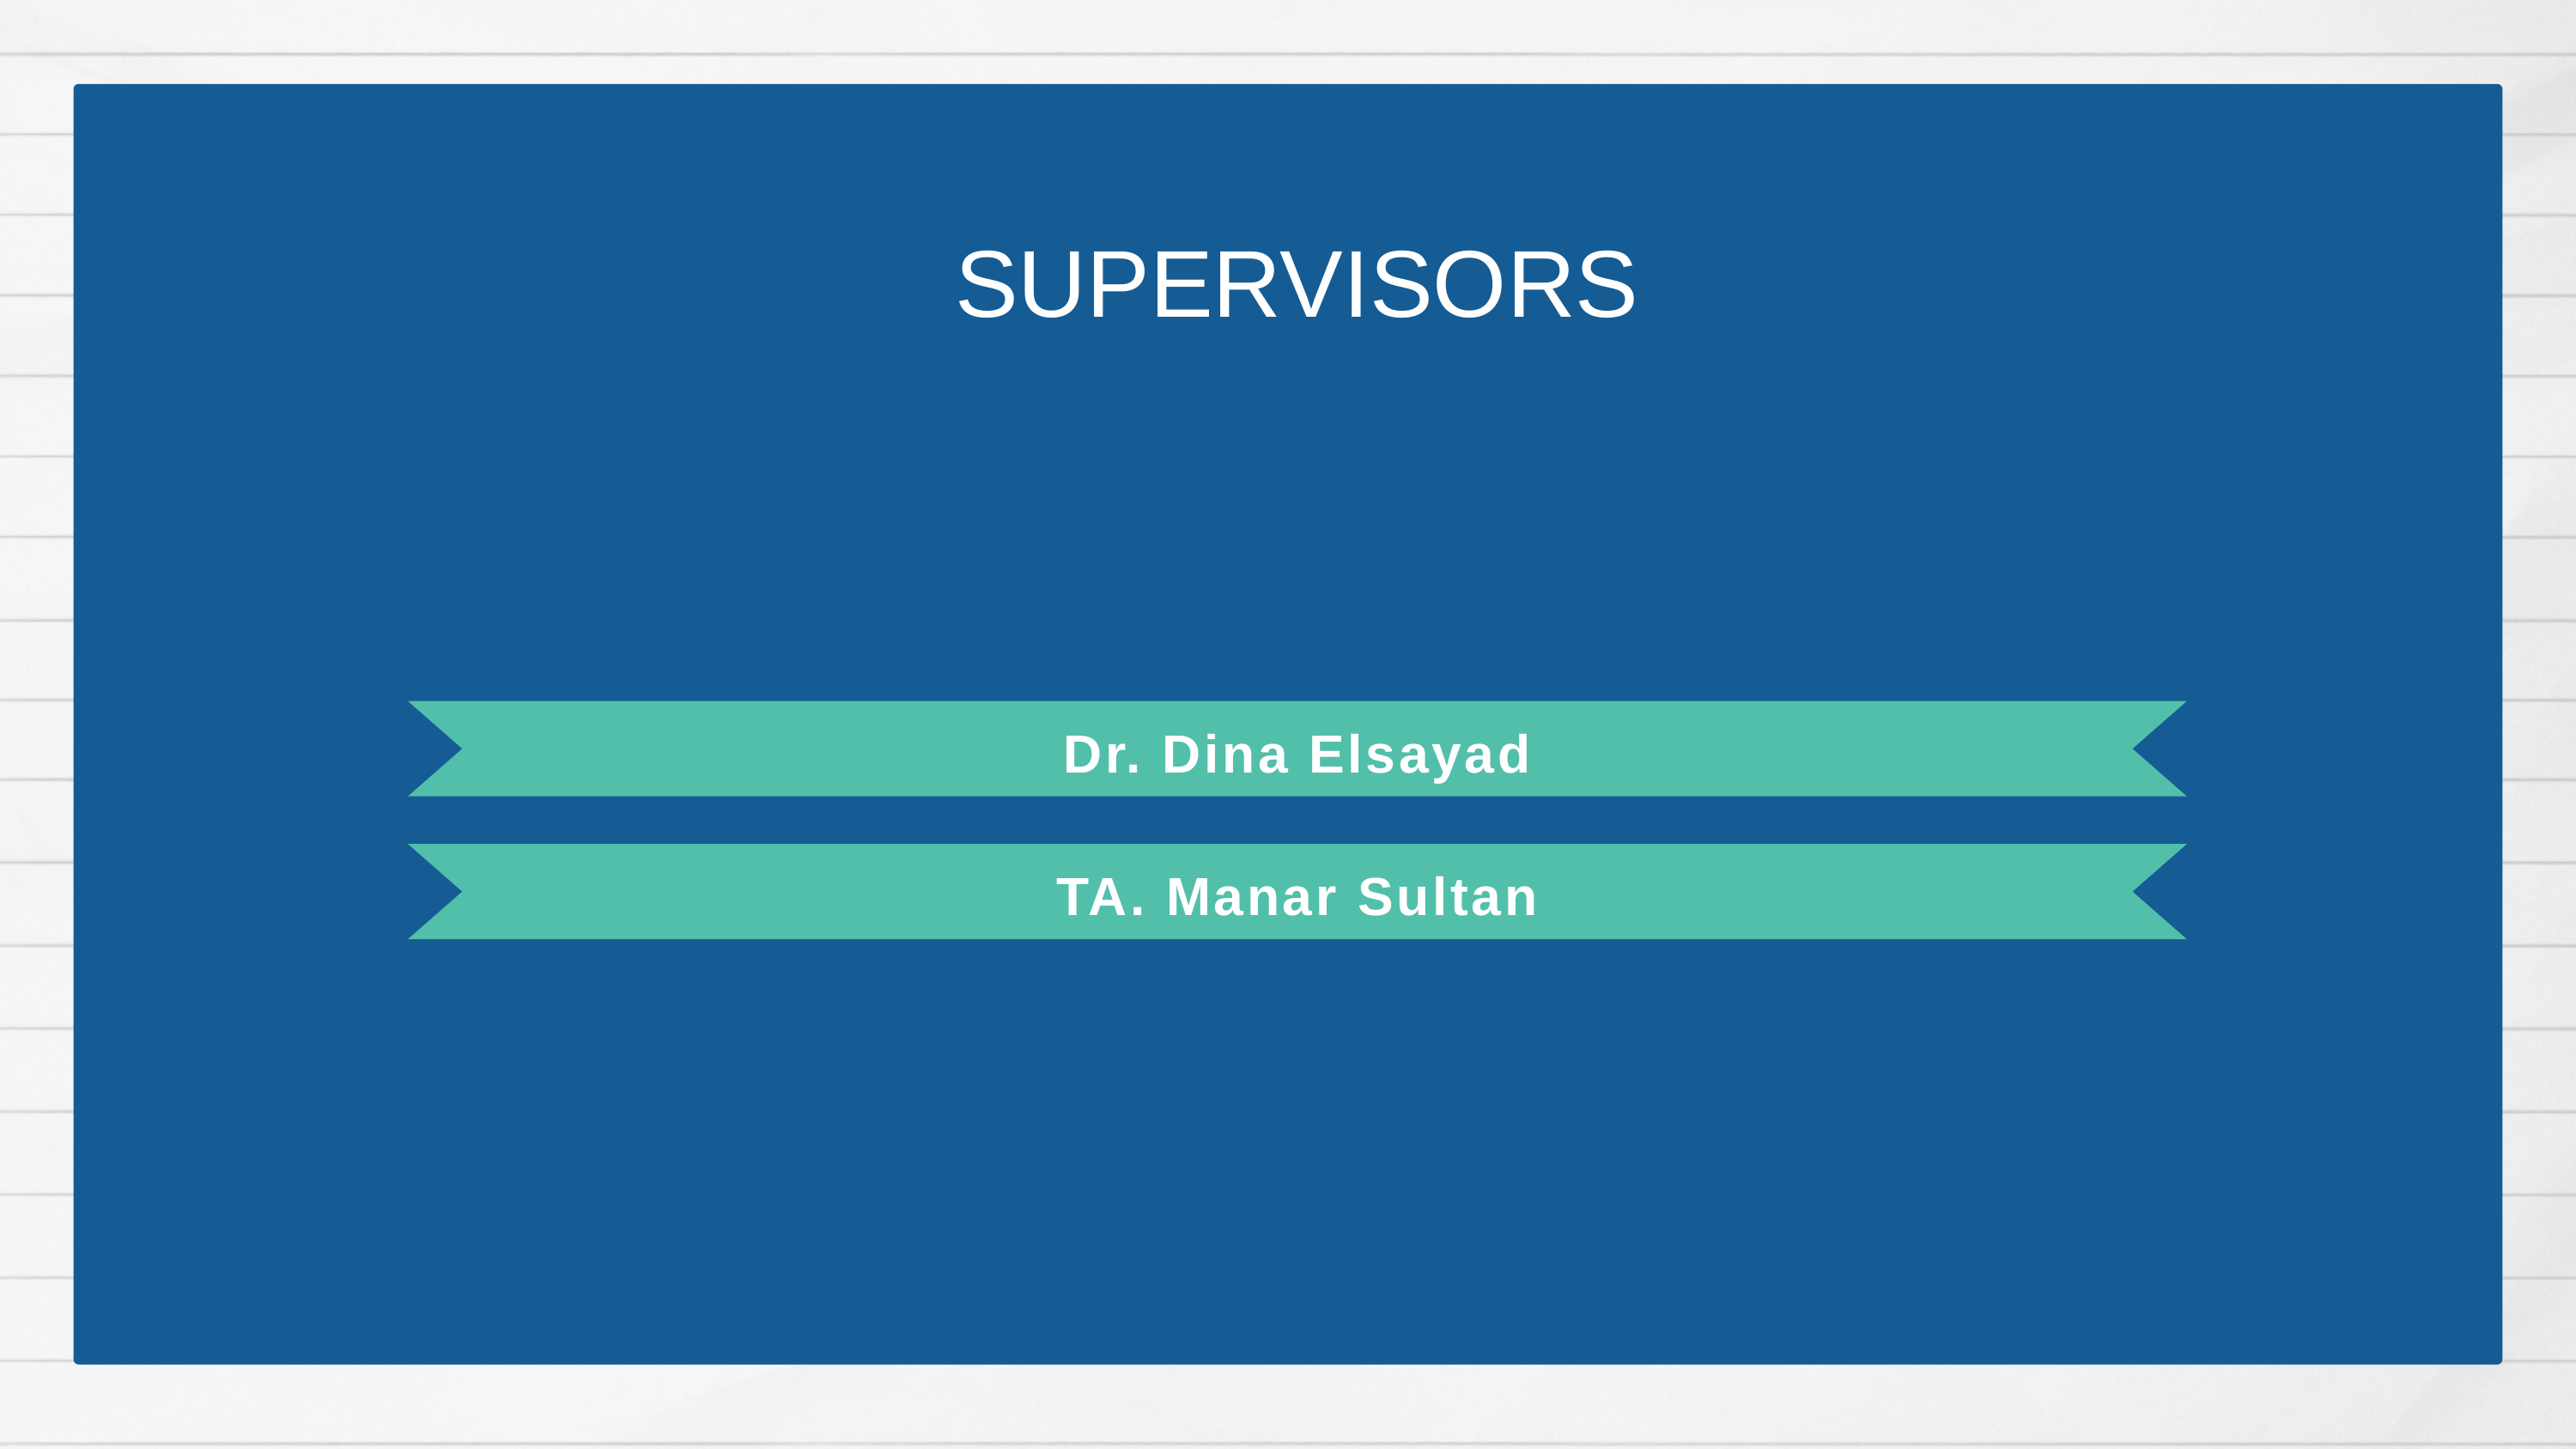

SUPERVISORS

Dr. Dina Elsayad

TA. Manar Sultan